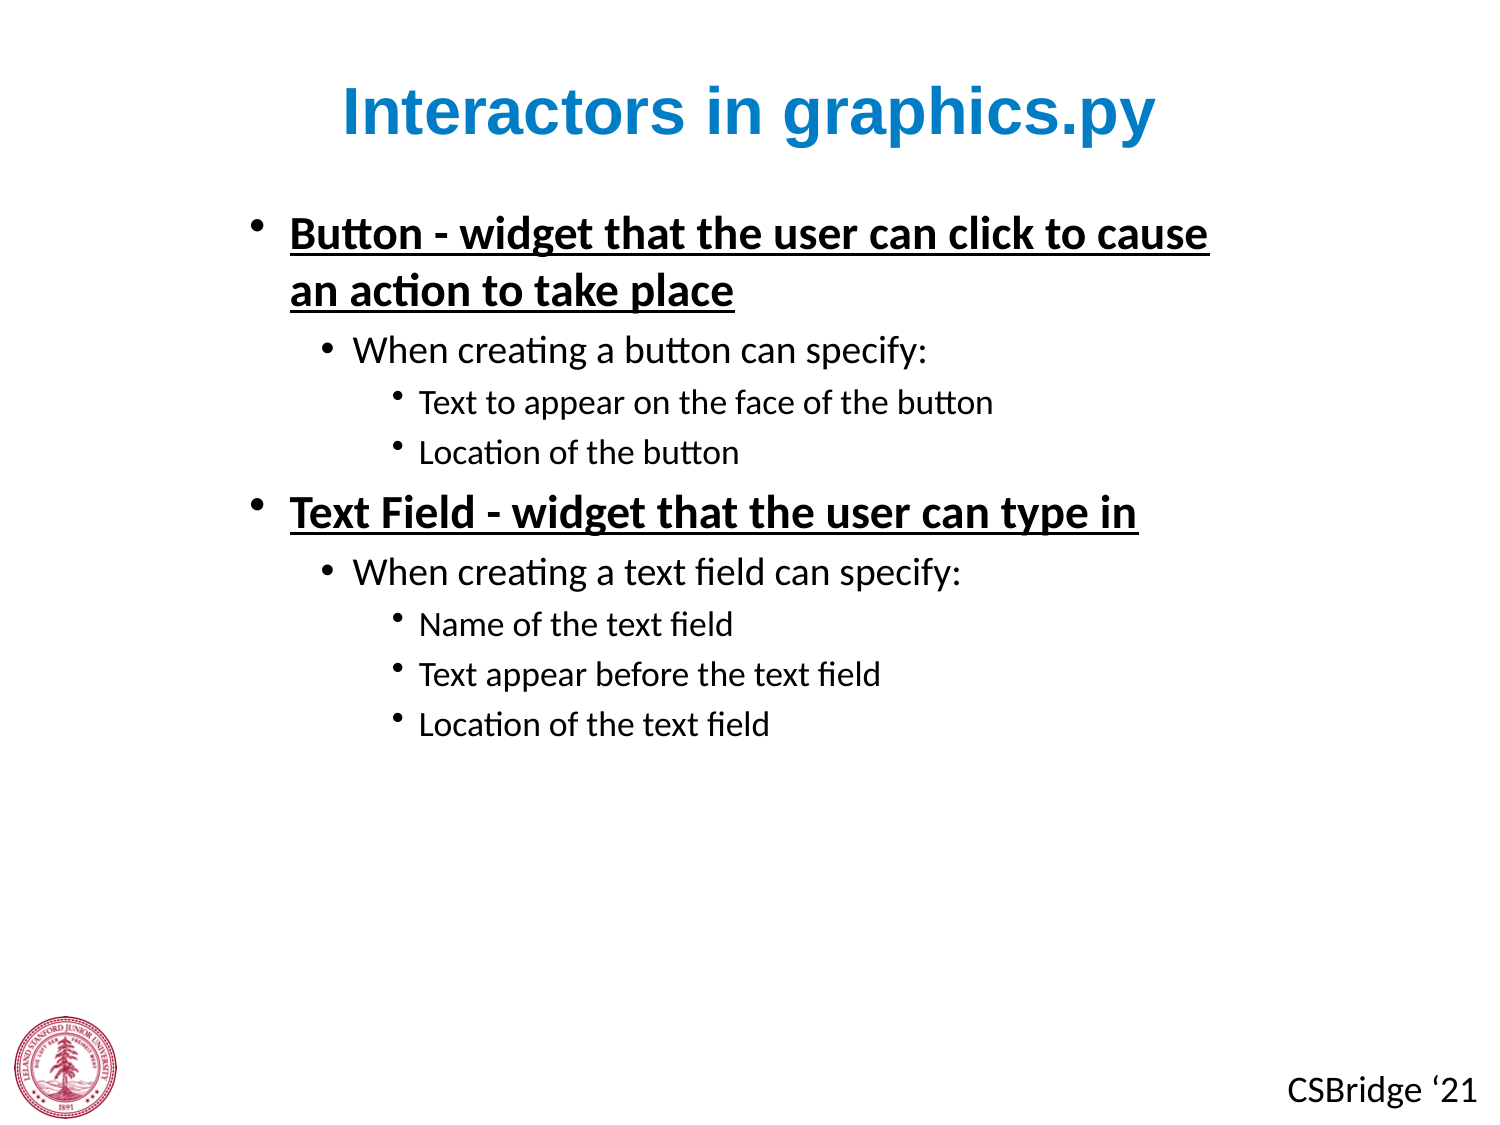

Interactors in graphics.py
Button - widget that the user can click to cause an action to take place
When creating a button can specify:
Text to appear on the face of the button
Location of the button
Text Field - widget that the user can type in
When creating a text field can specify:
Name of the text field
Text appear before the text field
Location of the text field